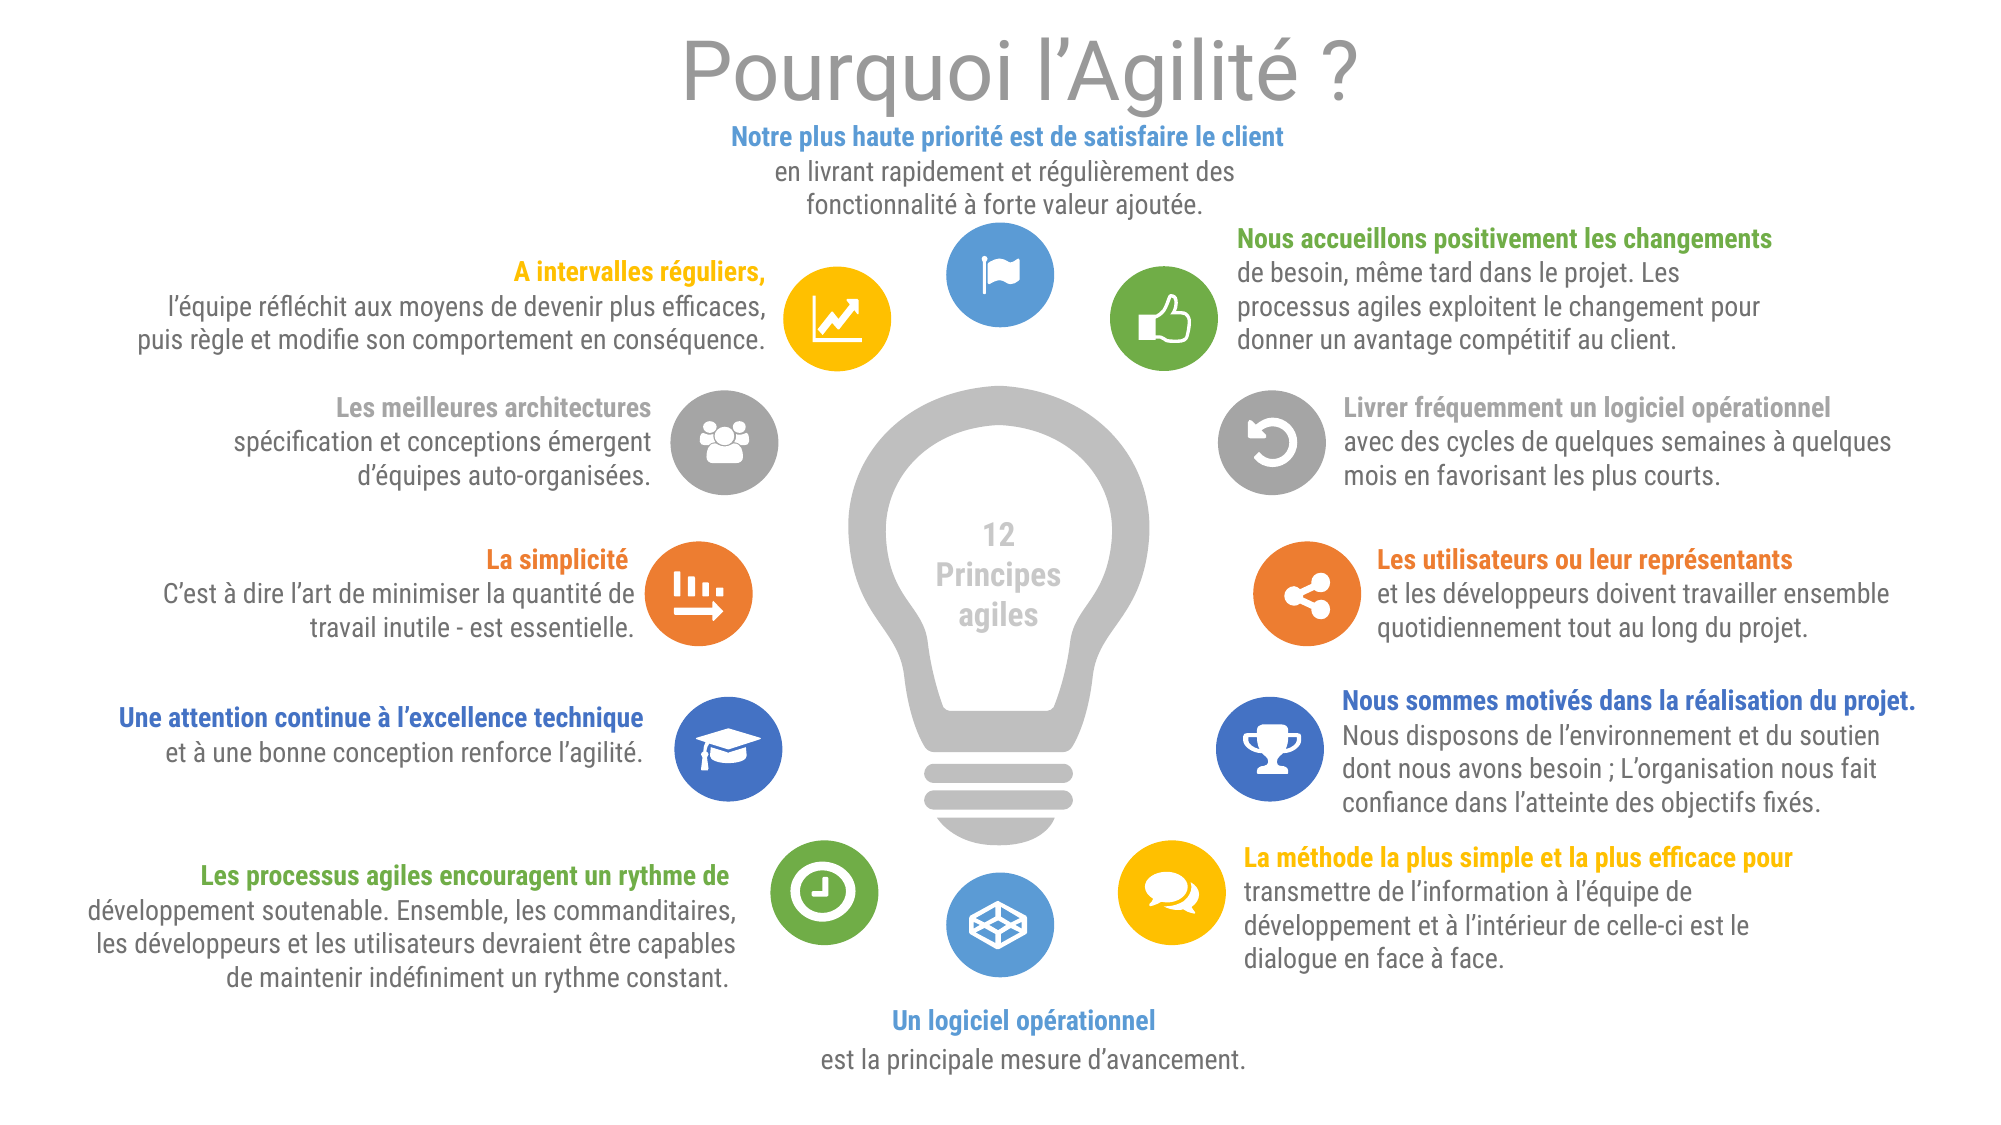

# Pourquoi l’Agilité ?
Notre plus haute priorité est de satisfaire le client
en livrant rapidement et régulièrement des fonctionnalité à forte valeur ajoutée.
Nous accueillons positivement les changements
de besoin, même tard dans le projet. Les processus agiles exploitent le changement pour donner un avantage compétitif au client.

A intervalles réguliers,
l’équipe réfléchit aux moyens de devenir plus efficaces, puis règle et modifie son comportement en conséquence.

12 Principes agiles
Les meilleures architectures
spécification et conceptions émergent d’équipes auto-organisées.
Livrer fréquemment un logiciel opérationnel
avec des cycles de quelques semaines à quelques mois en favorisant les plus courts.

La simplicité
C’est à dire l’art de minimiser la quantité de travail inutile - est essentielle.
Les utilisateurs ou leur représentants
et les développeurs doivent travailler ensemble quotidiennement tout au long du projet.

Nous sommes motivés dans la réalisation du projet.
Nous disposons de l’environnement et du soutien dont nous avons besoin ; L’organisation nous fait confiance dans l’atteinte des objectifs fixés.

Une attention continue à l’excellence technique
et à une bonne conception renforce l’agilité.
La méthode la plus simple et la plus efficace pour
transmettre de l’information à l’équipe de développement et à l’intérieur de celle-ci est le dialogue en face à face.

Les processus agiles encouragent un rythme de
développement soutenable. Ensemble, les commanditaires, les développeurs et les utilisateurs devraient être capables de maintenir indéfiniment un rythme constant.

Un logiciel opérationnel
est la principale mesure d’avancement.